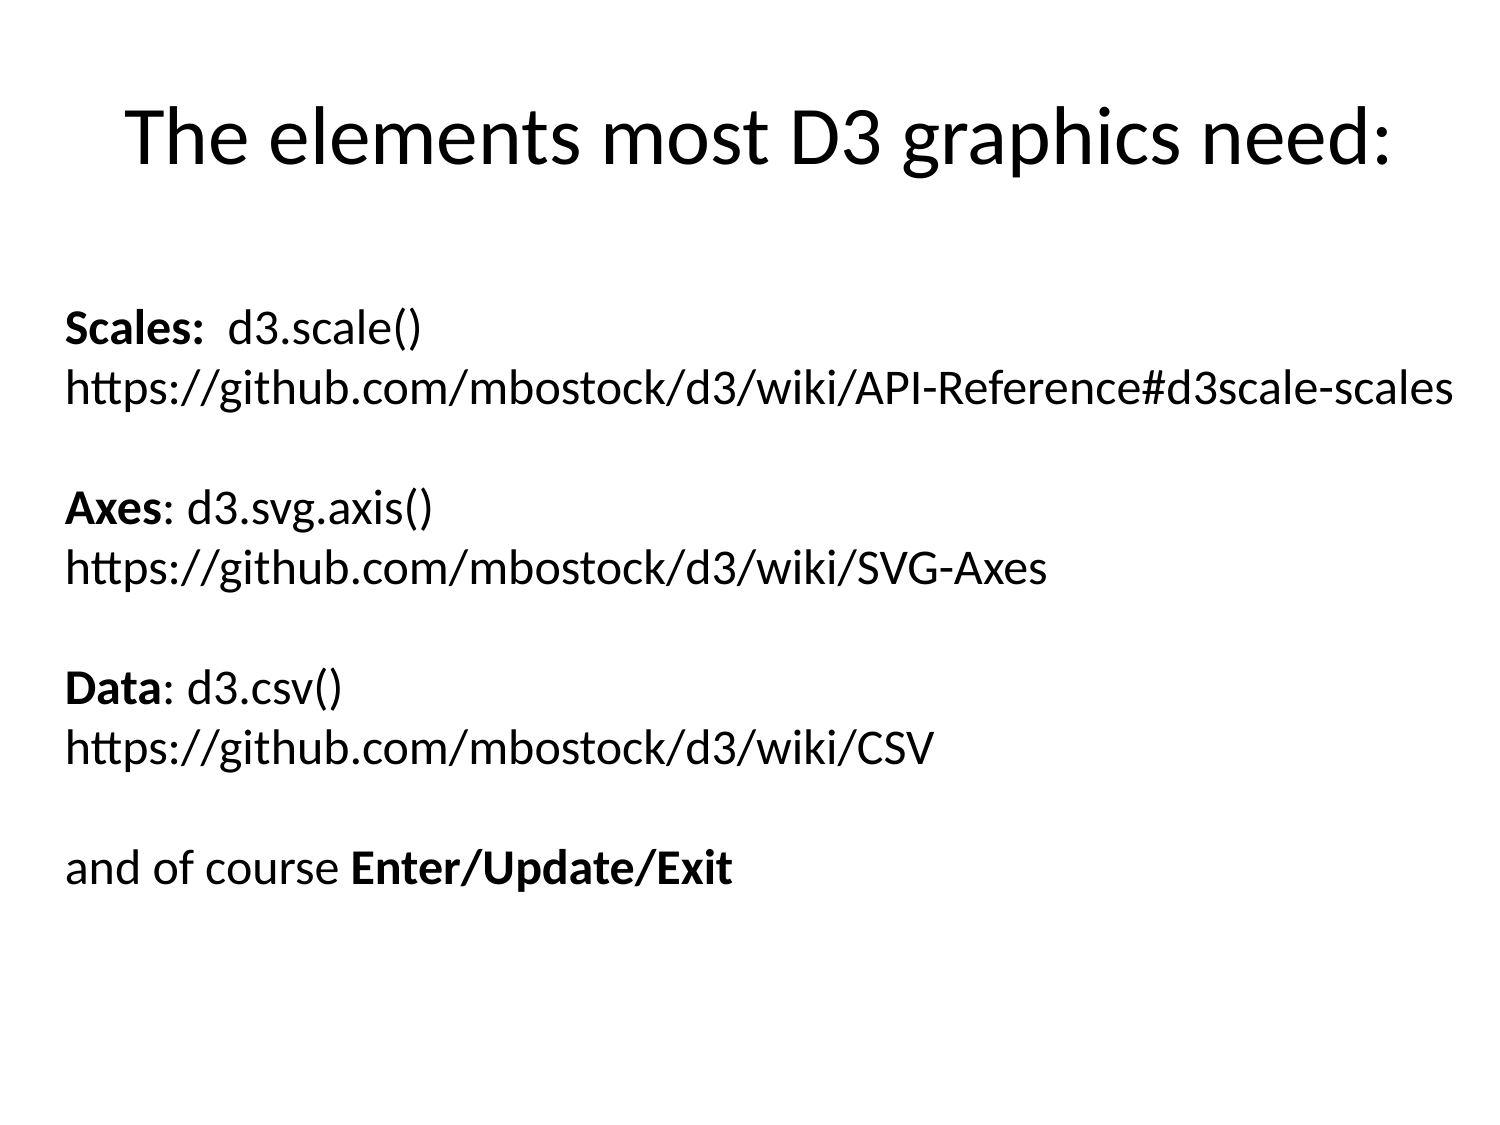

# The elements most D3 graphics need:
Scales:  d3.scale()
https://github.com/mbostock/d3/wiki/API-Reference#d3scale-scales

Axes: d3.svg.axis()
https://github.com/mbostock/d3/wiki/SVG-Axes

Data: d3.csv()
https://github.com/mbostock/d3/wiki/CSV

and of course Enter/Update/Exit